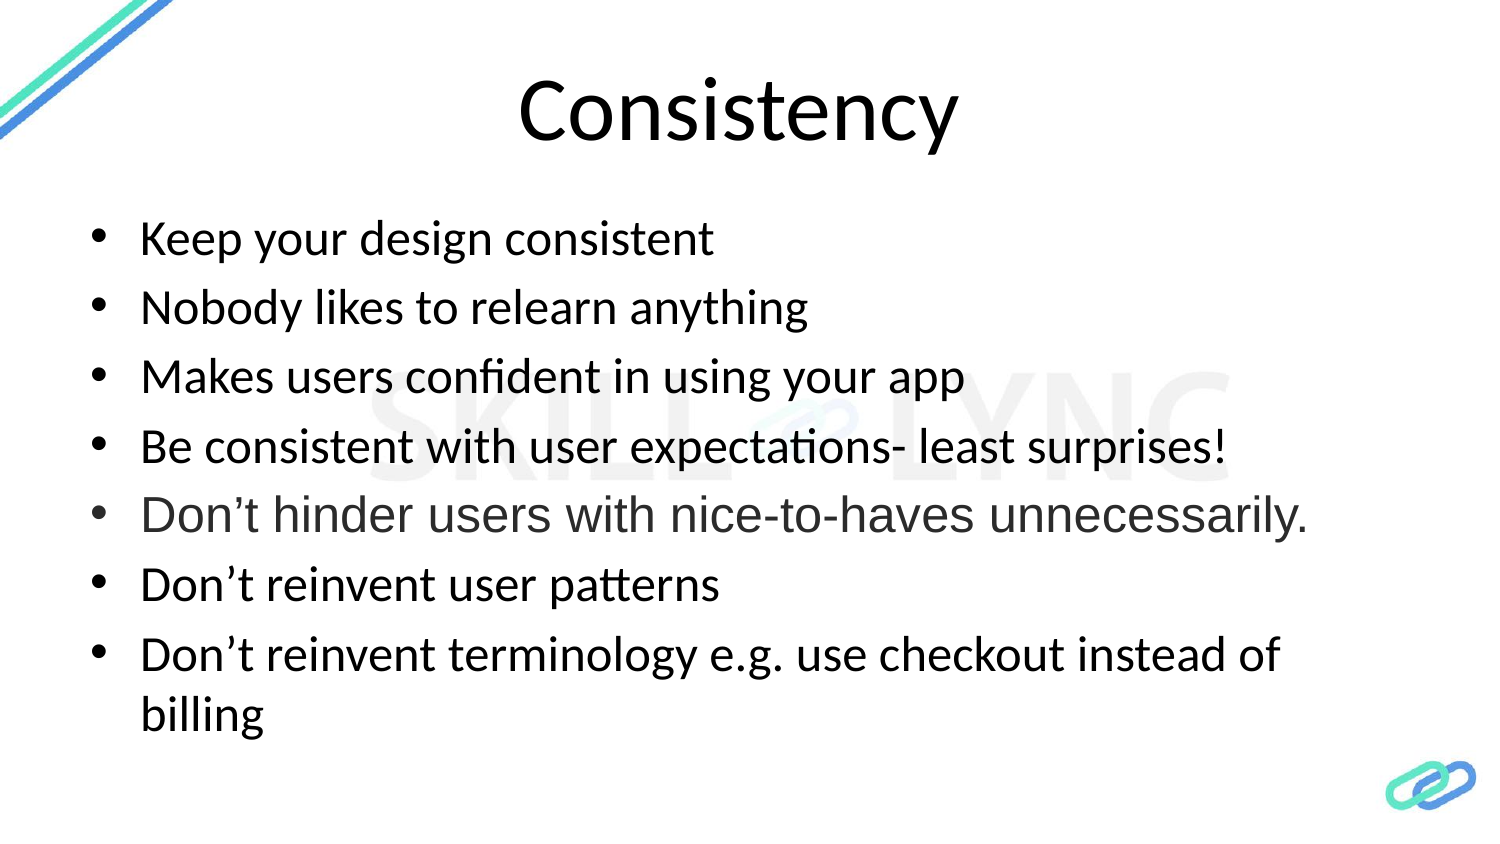

# Consistency
Keep your design consistent
Nobody likes to relearn anything
Makes users confident in using your app
Be consistent with user expectations- least surprises!
Don’t hinder users with nice-to-haves unnecessarily.
Don’t reinvent user patterns
Don’t reinvent terminology e.g. use checkout instead of billing